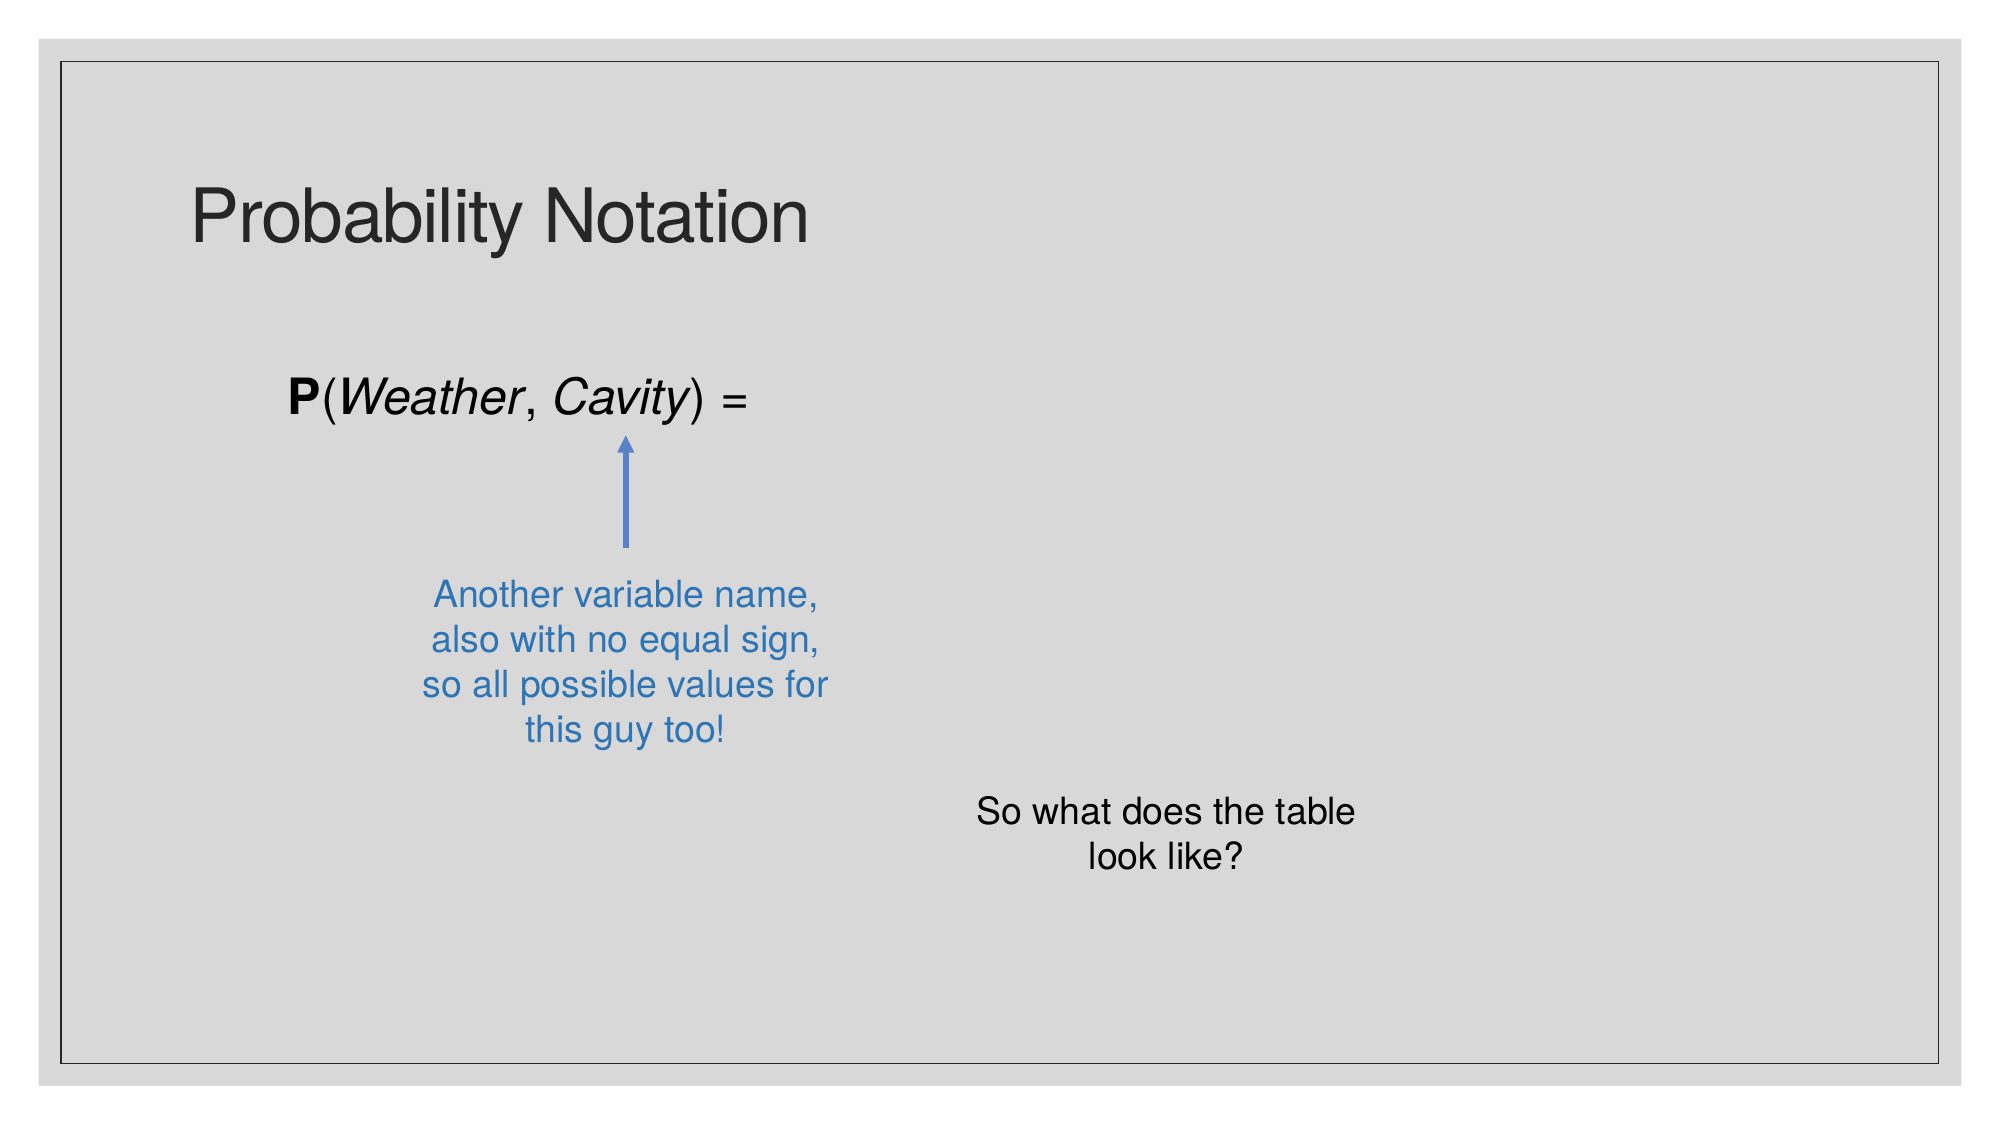

# Probability Notation
       P(Weather, Cavity) =

Another variable name, also with no equal sign, so all possible values for this guy too!
So what does the table look like?